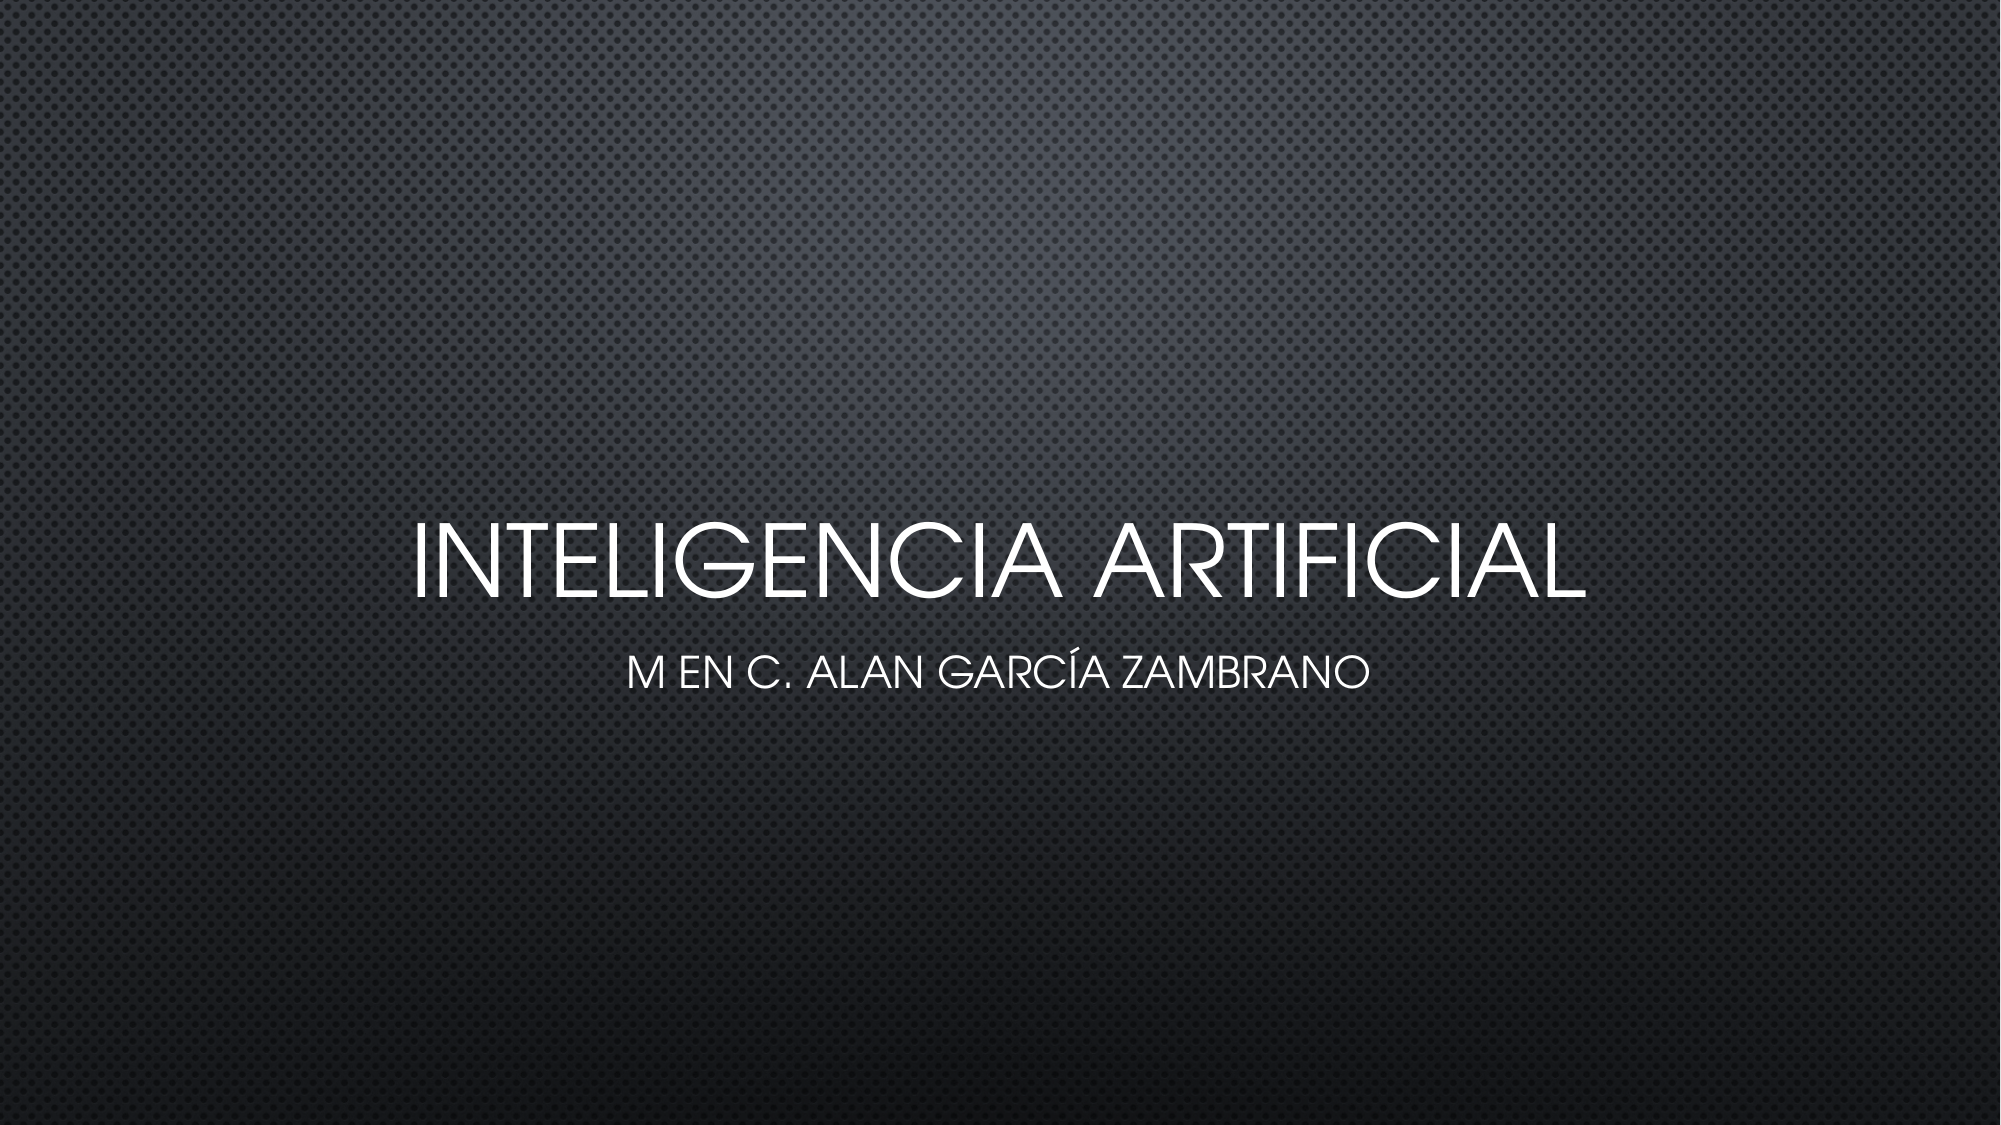

# Inteligencia artificial
M en c. Alan garcía Zambrano